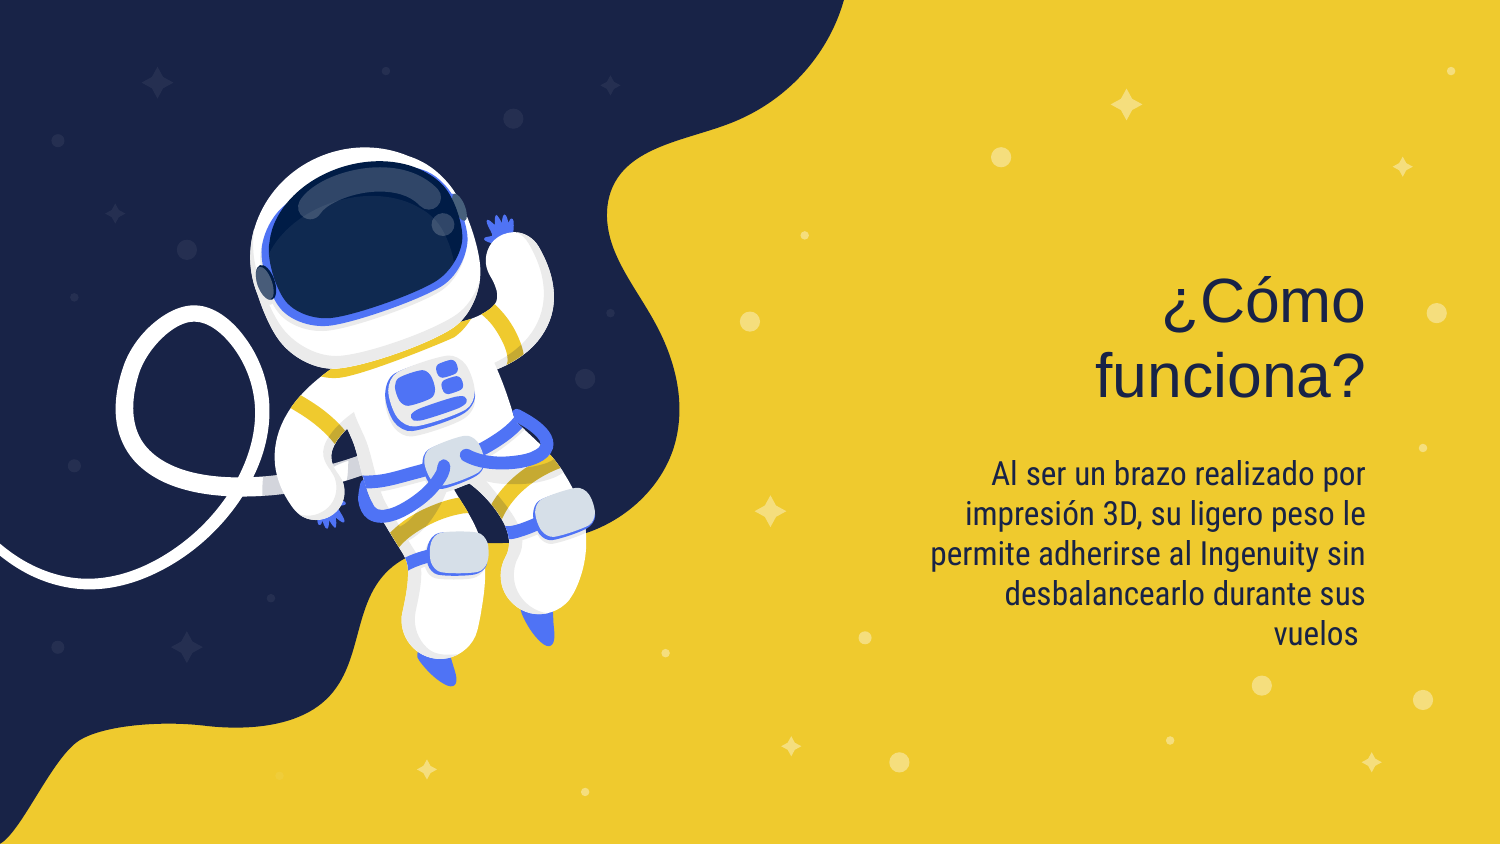

# ¿Cómo funciona?
Al ser un brazo realizado por impresión 3D, su ligero peso le permite adherirse al Ingenuity sin desbalancearlo durante sus vuelos